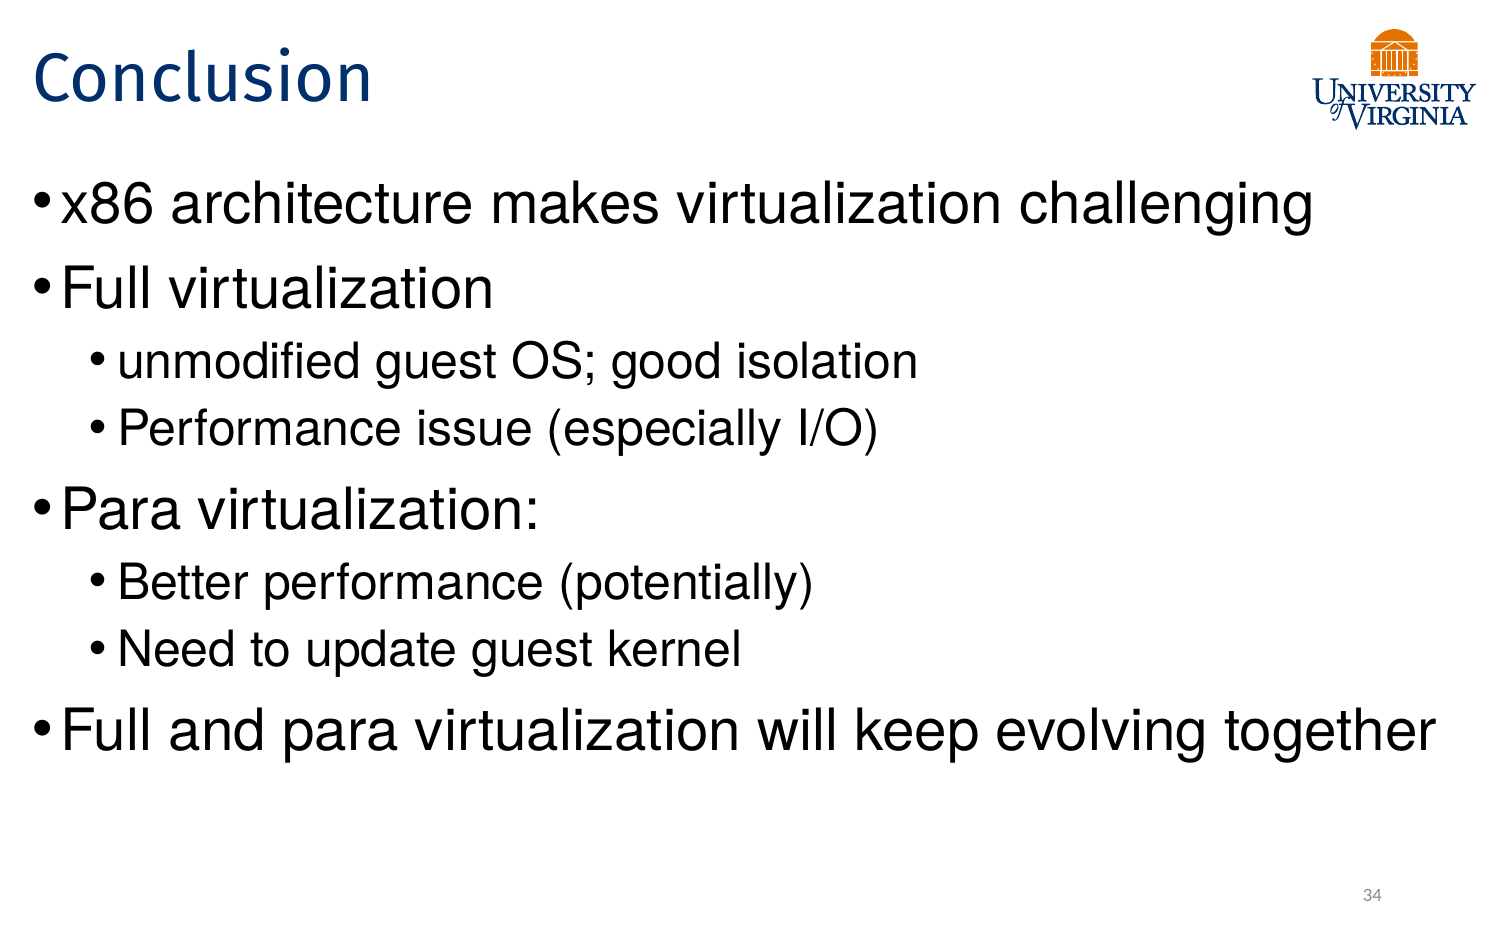

# Conclusion
x86 architecture makes virtualization challenging
Full virtualization
unmodified guest OS; good isolation
Performance issue (especially I/O)
Para virtualization:
Better performance (potentially)
Need to update guest kernel
Full and para virtualization will keep evolving together

34